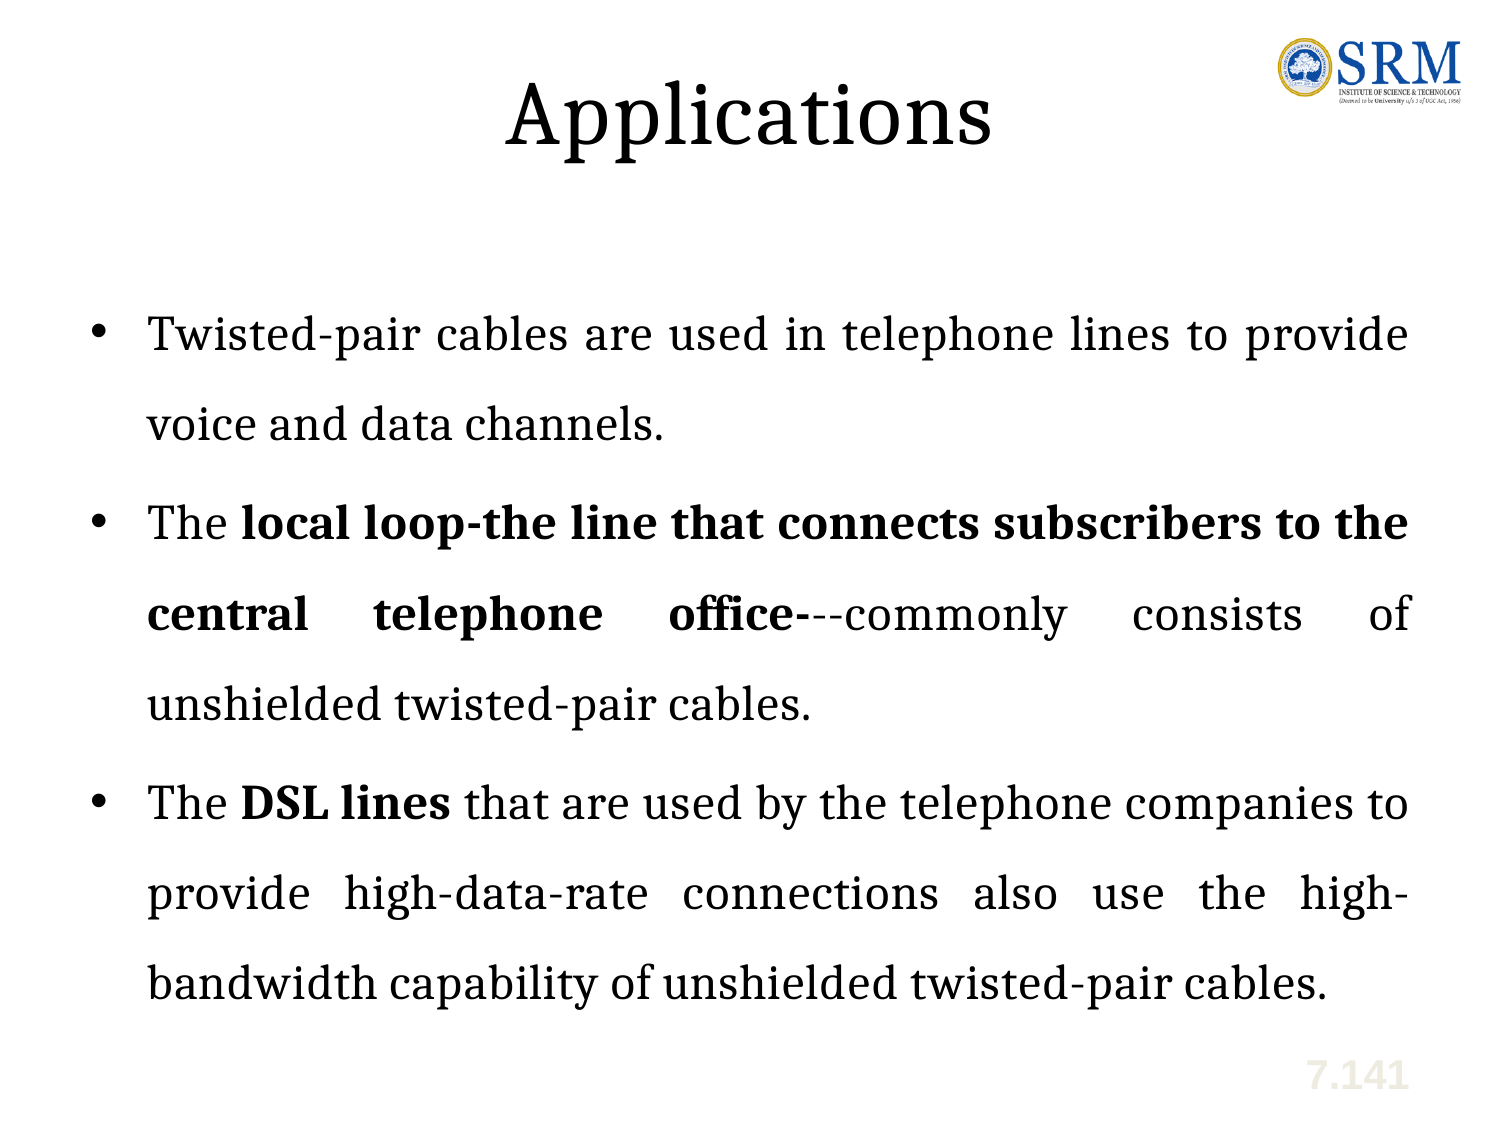

# Applications
Twisted-pair cables are used in telephone lines to provide voice and data channels.
The local loop-the line that connects subscribers to the central telephone office---commonly consists of unshielded twisted-pair cables.
The DSL lines that are used by the telephone companies to provide high-data-rate connections also use the high-bandwidth capability of unshielded twisted-pair cables.
7.141